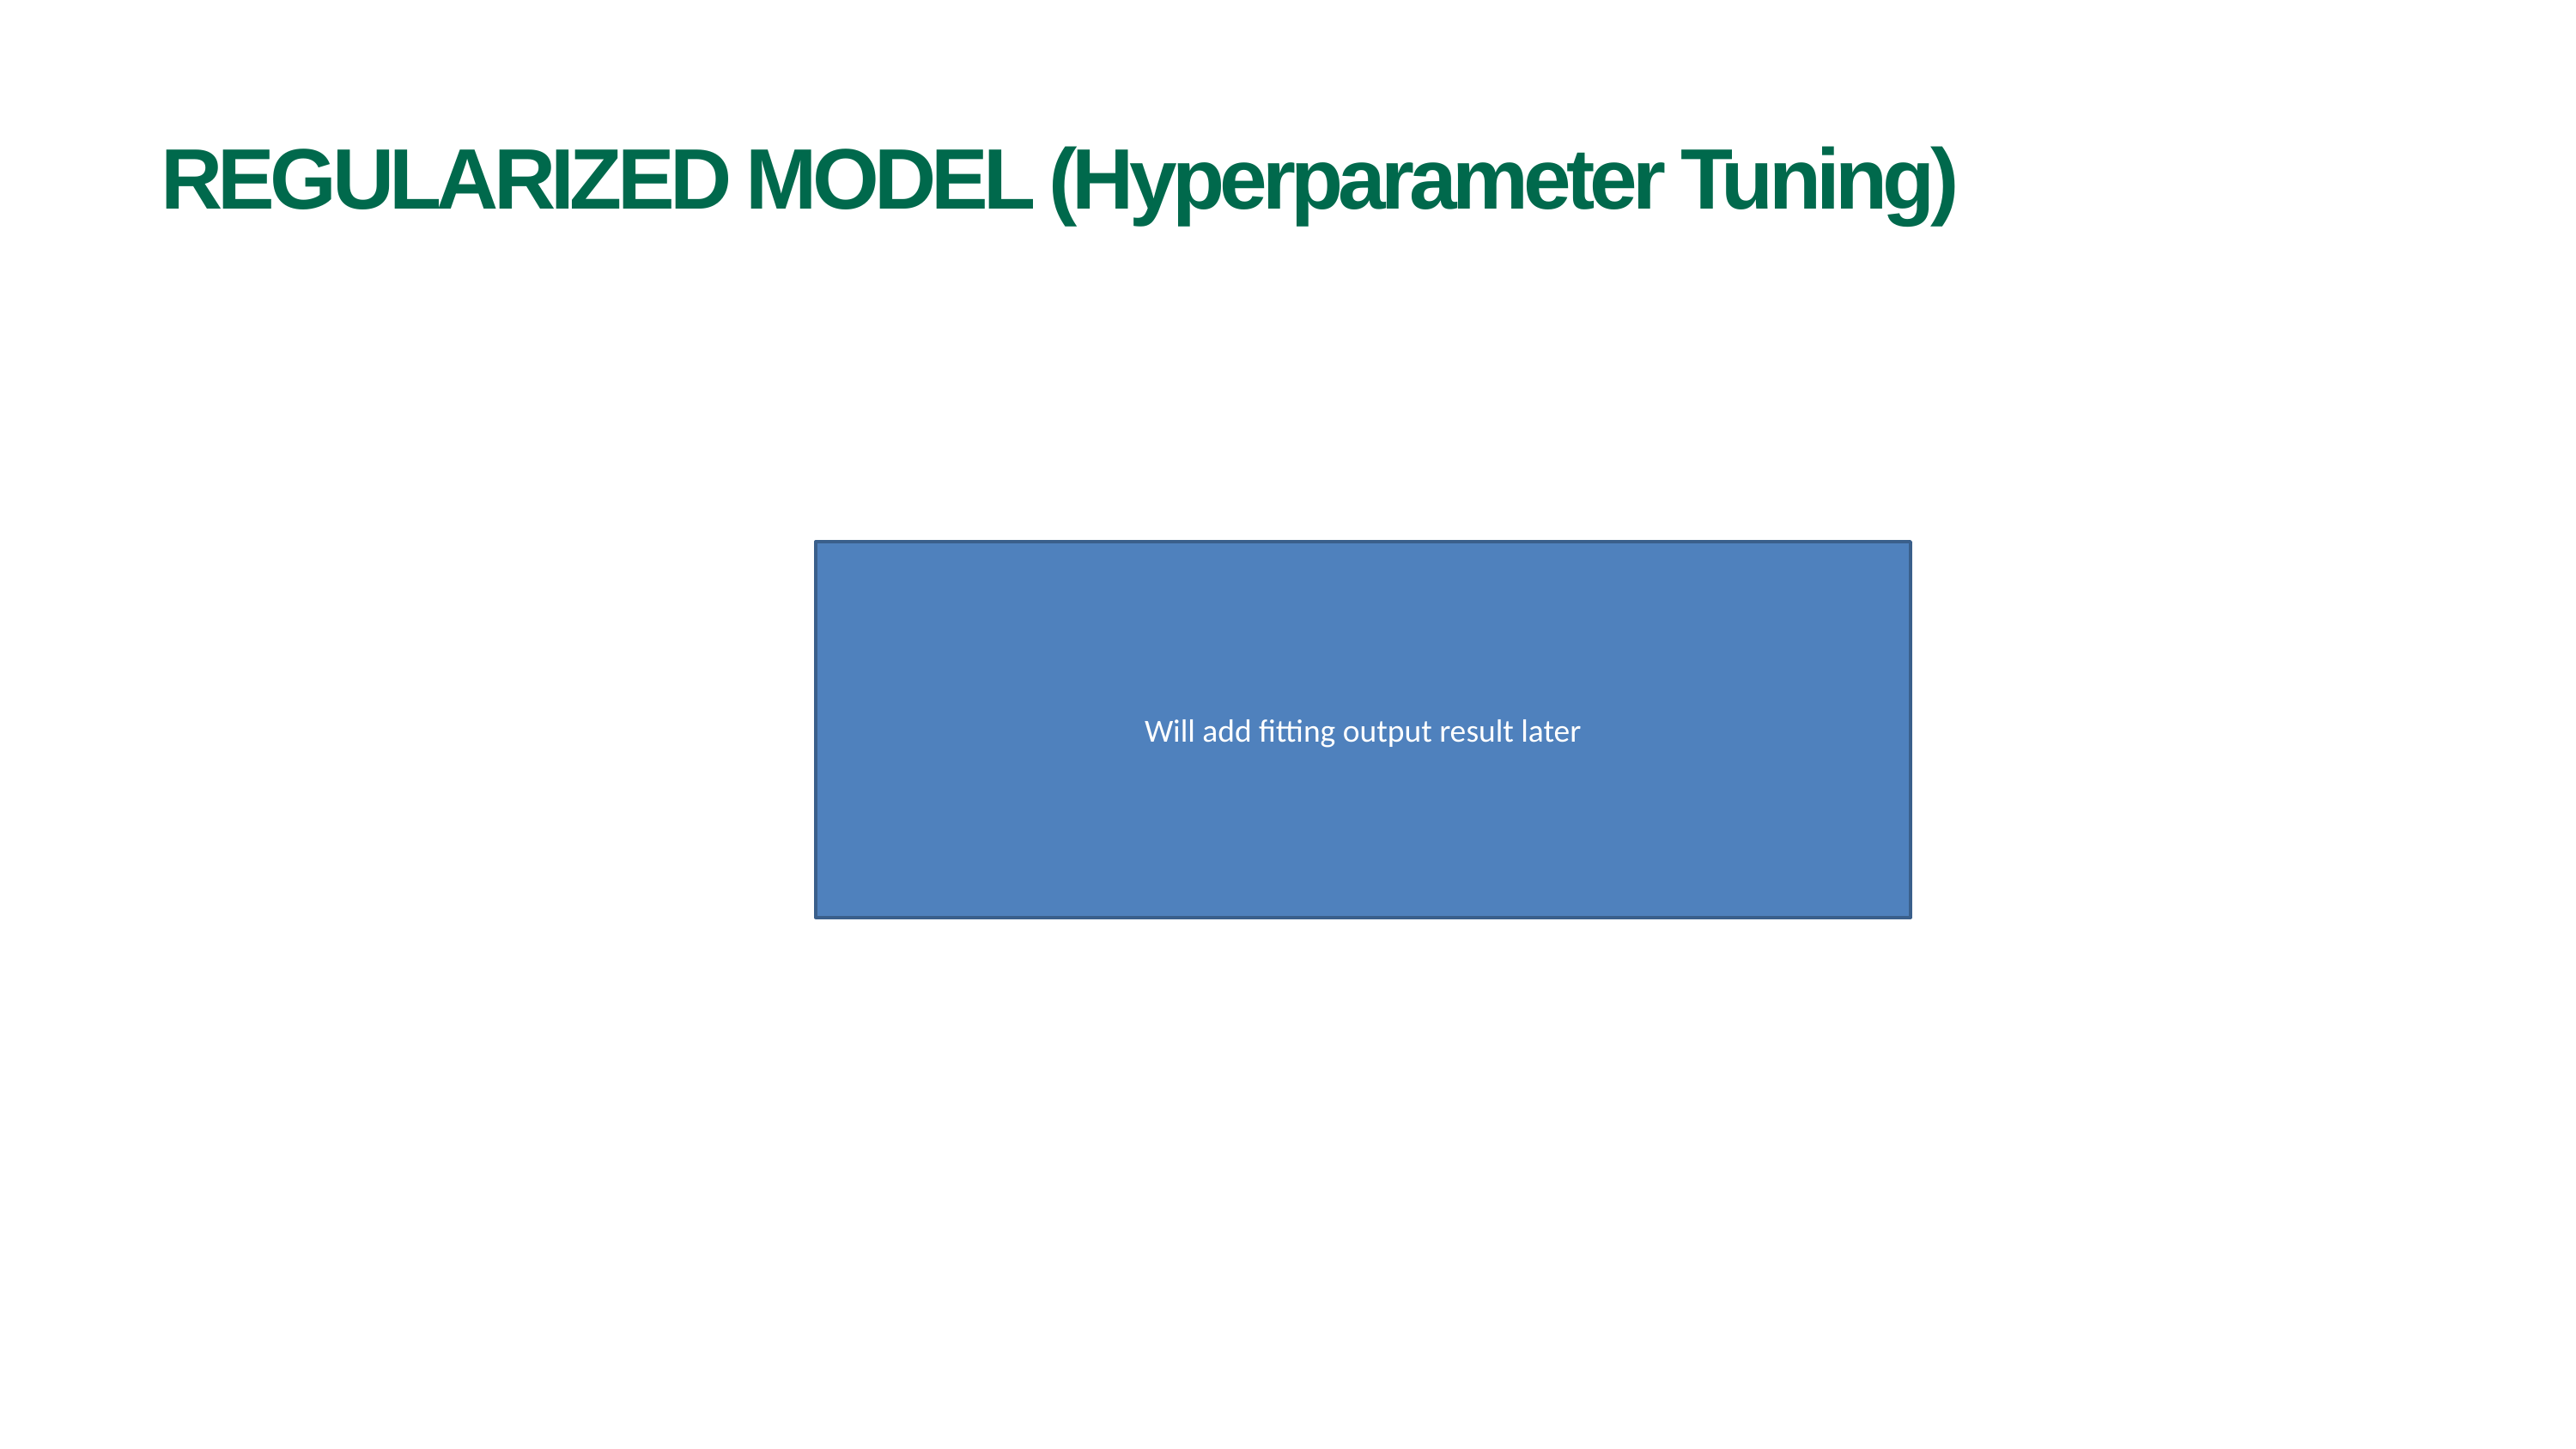

REGULARIZED MODEL (Hyperparameter Tuning)
Will add fitting output result later